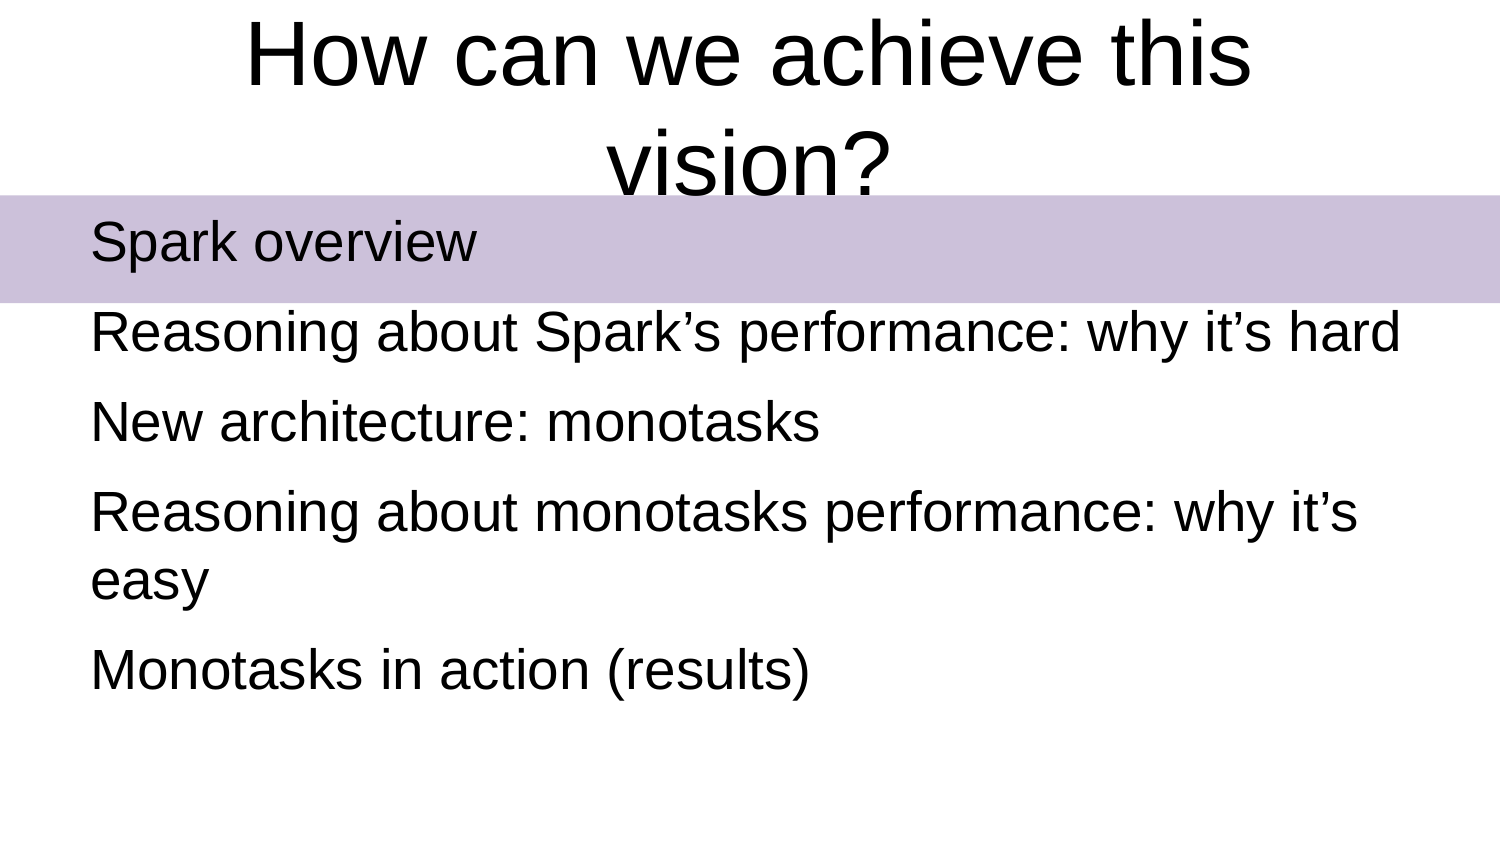

# How can we achieve this vision?

Spark overview
Reasoning about Spark’s performance: why it’s hard
New architecture: monotasks
Reasoning about monotasks performance: why it’s easy
Monotasks in action (results)